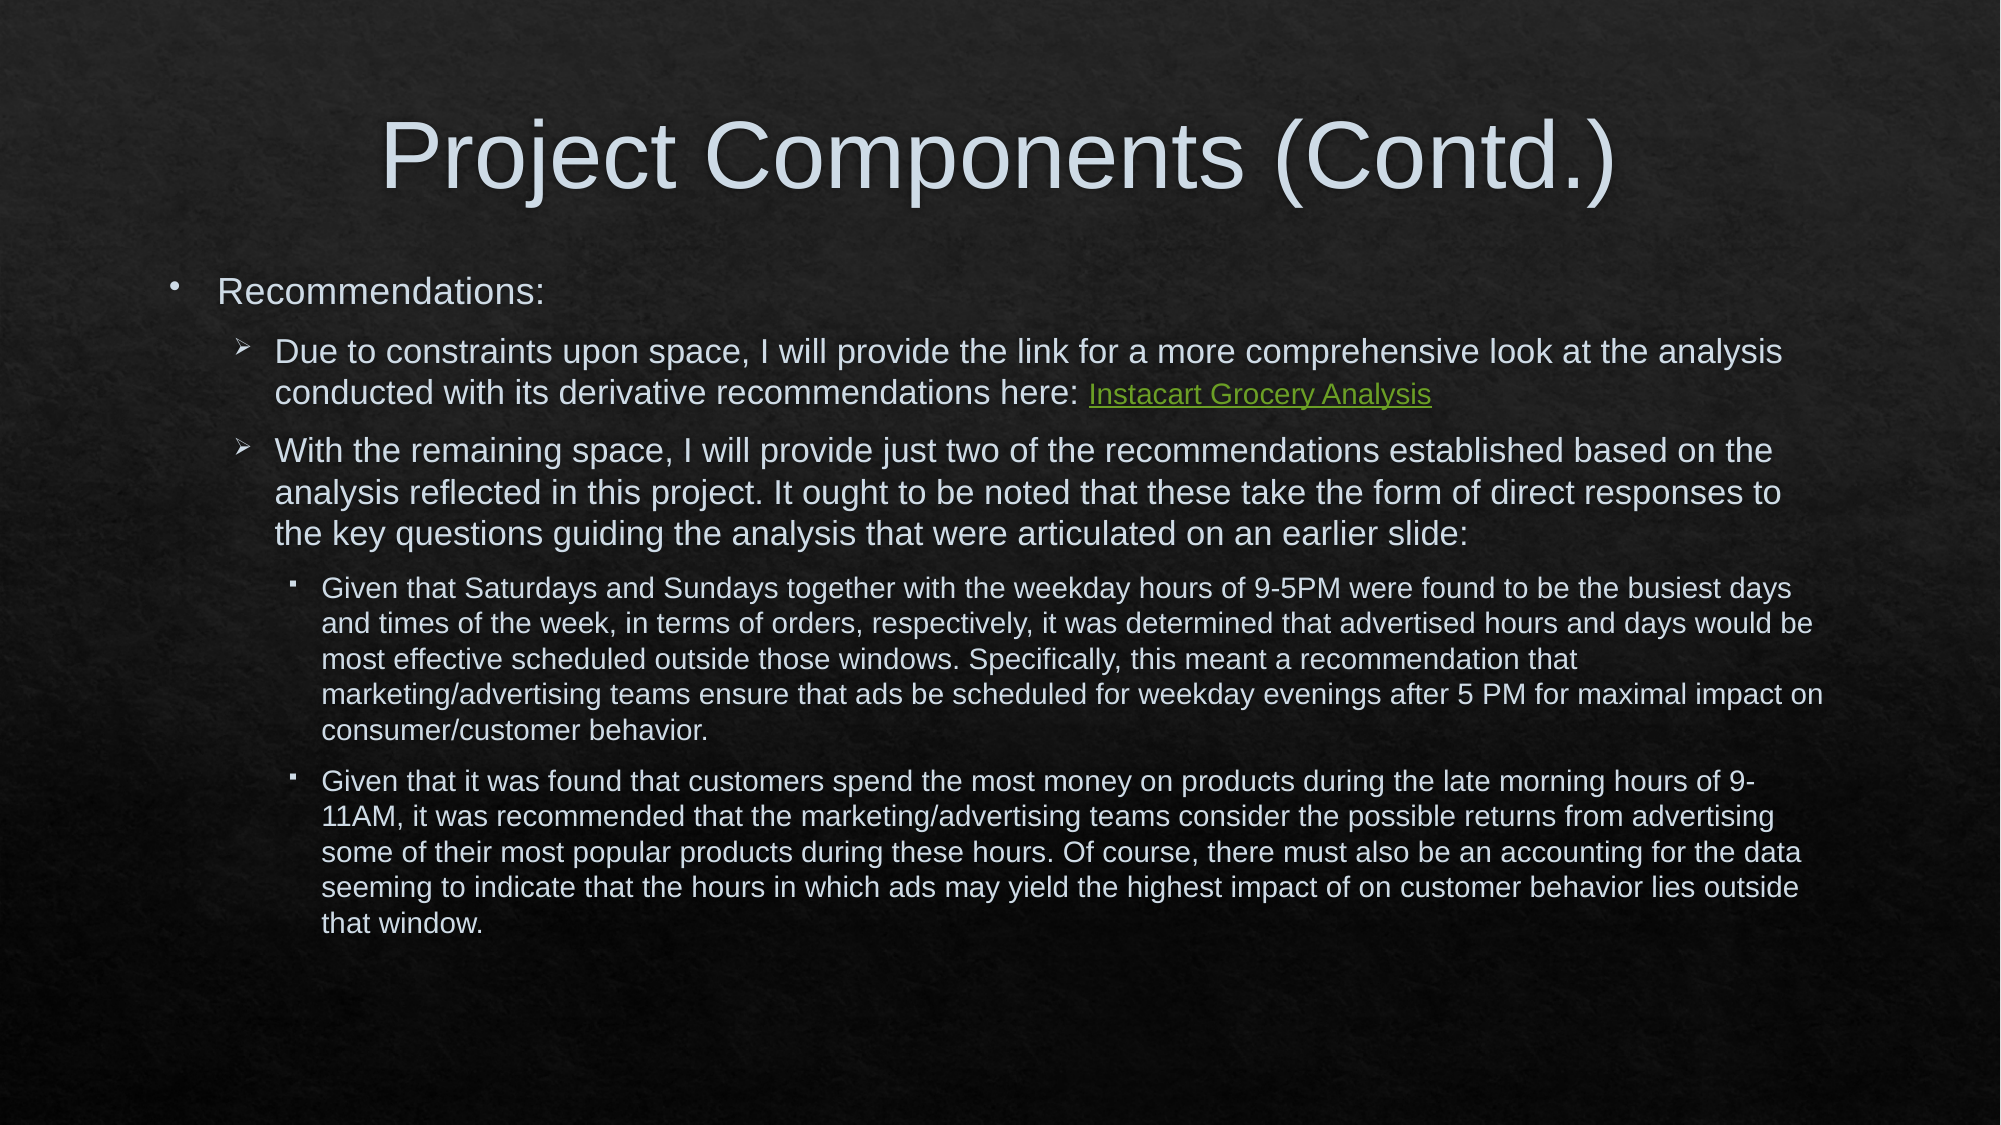

# Project Components (Contd.)
Recommendations:
Due to constraints upon space, I will provide the link for a more comprehensive look at the analysis conducted with its derivative recommendations here: Instacart Grocery Analysis
With the remaining space, I will provide just two of the recommendations established based on the analysis reflected in this project. It ought to be noted that these take the form of direct responses to the key questions guiding the analysis that were articulated on an earlier slide:
Given that Saturdays and Sundays together with the weekday hours of 9-5PM were found to be the busiest days and times of the week, in terms of orders, respectively, it was determined that advertised hours and days would be most effective scheduled outside those windows. Specifically, this meant a recommendation that marketing/advertising teams ensure that ads be scheduled for weekday evenings after 5 PM for maximal impact on consumer/customer behavior.
Given that it was found that customers spend the most money on products during the late morning hours of 9-11AM, it was recommended that the marketing/advertising teams consider the possible returns from advertising some of their most popular products during these hours. Of course, there must also be an accounting for the data seeming to indicate that the hours in which ads may yield the highest impact of on customer behavior lies outside that window.